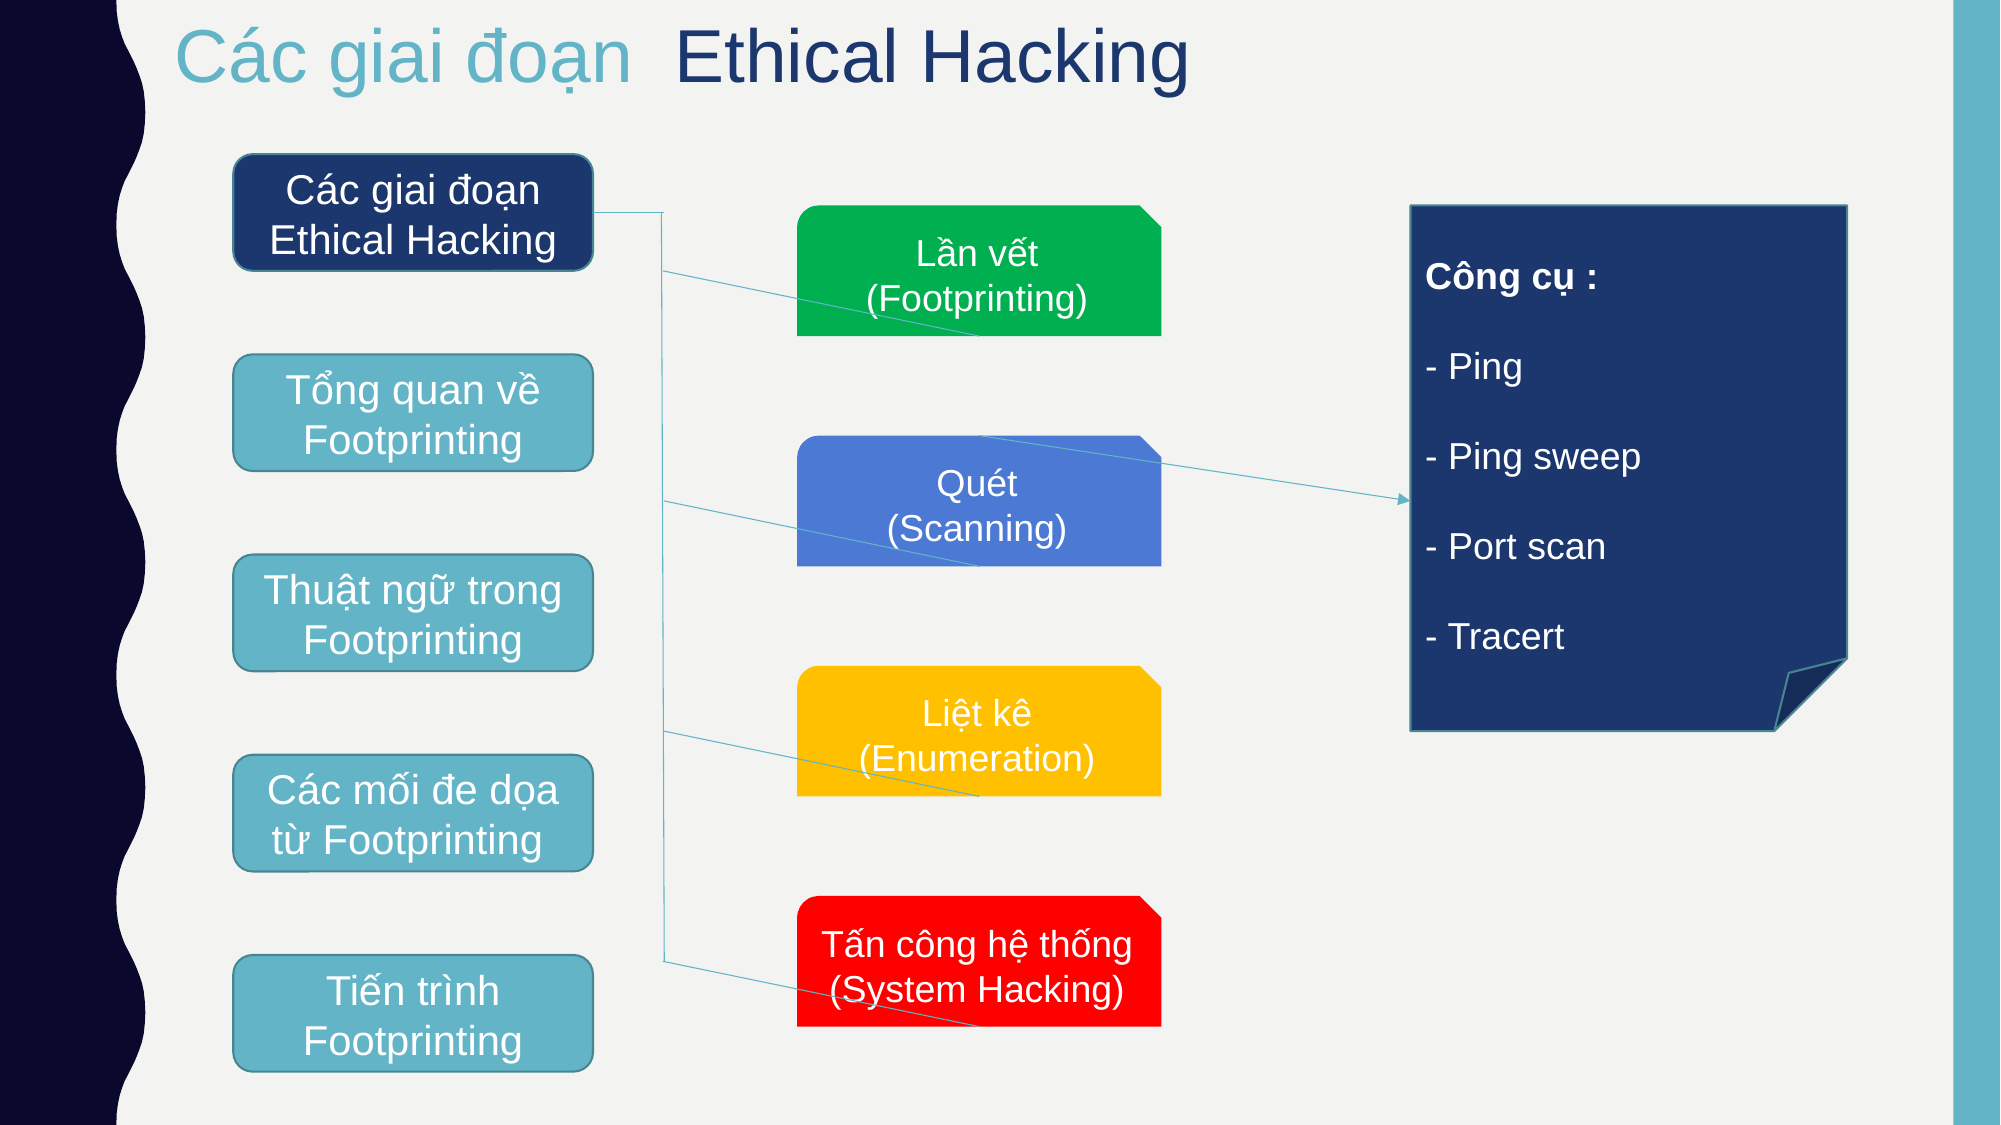

Các giai đoạn  Ethical Hacking
Các giai đoạn Ethical Hacking
Lần vết
(Footprinting)
Công cụ :
- Ping
- Ping sweep
- Port scan
- Tracert
Tổng quan về Footprinting
Quét
(Scanning)
Thuật ngữ trong Footprinting
Liệt kê
(Enumeration)
Các mối đe dọa từ Footprinting
Tấn công hệ thống
(System Hacking)
Tiến trình Footprinting